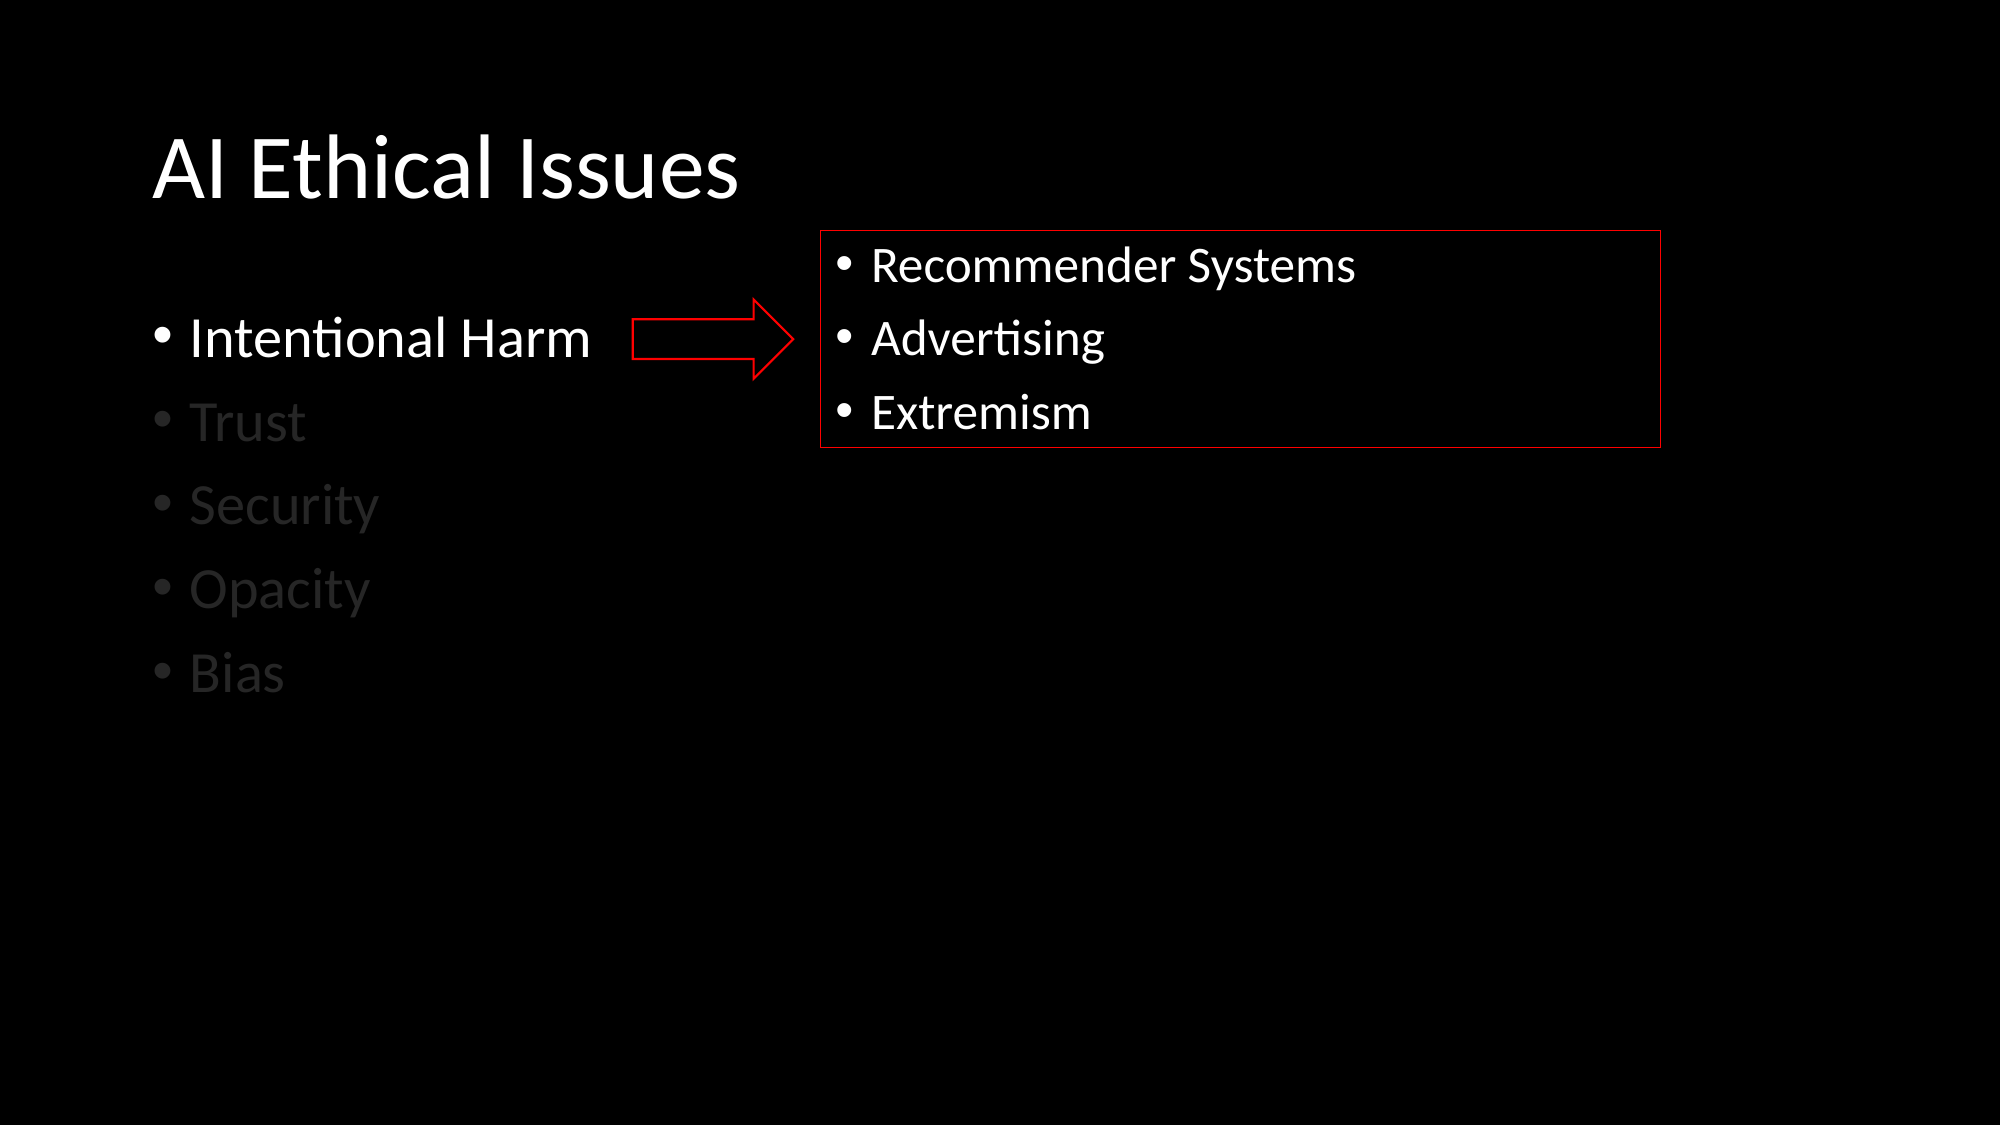

# AI Ethical Issues
Recommender Systems
Advertising
Extremism
Intentional Harm
Trust
Security
Opacity
Bias